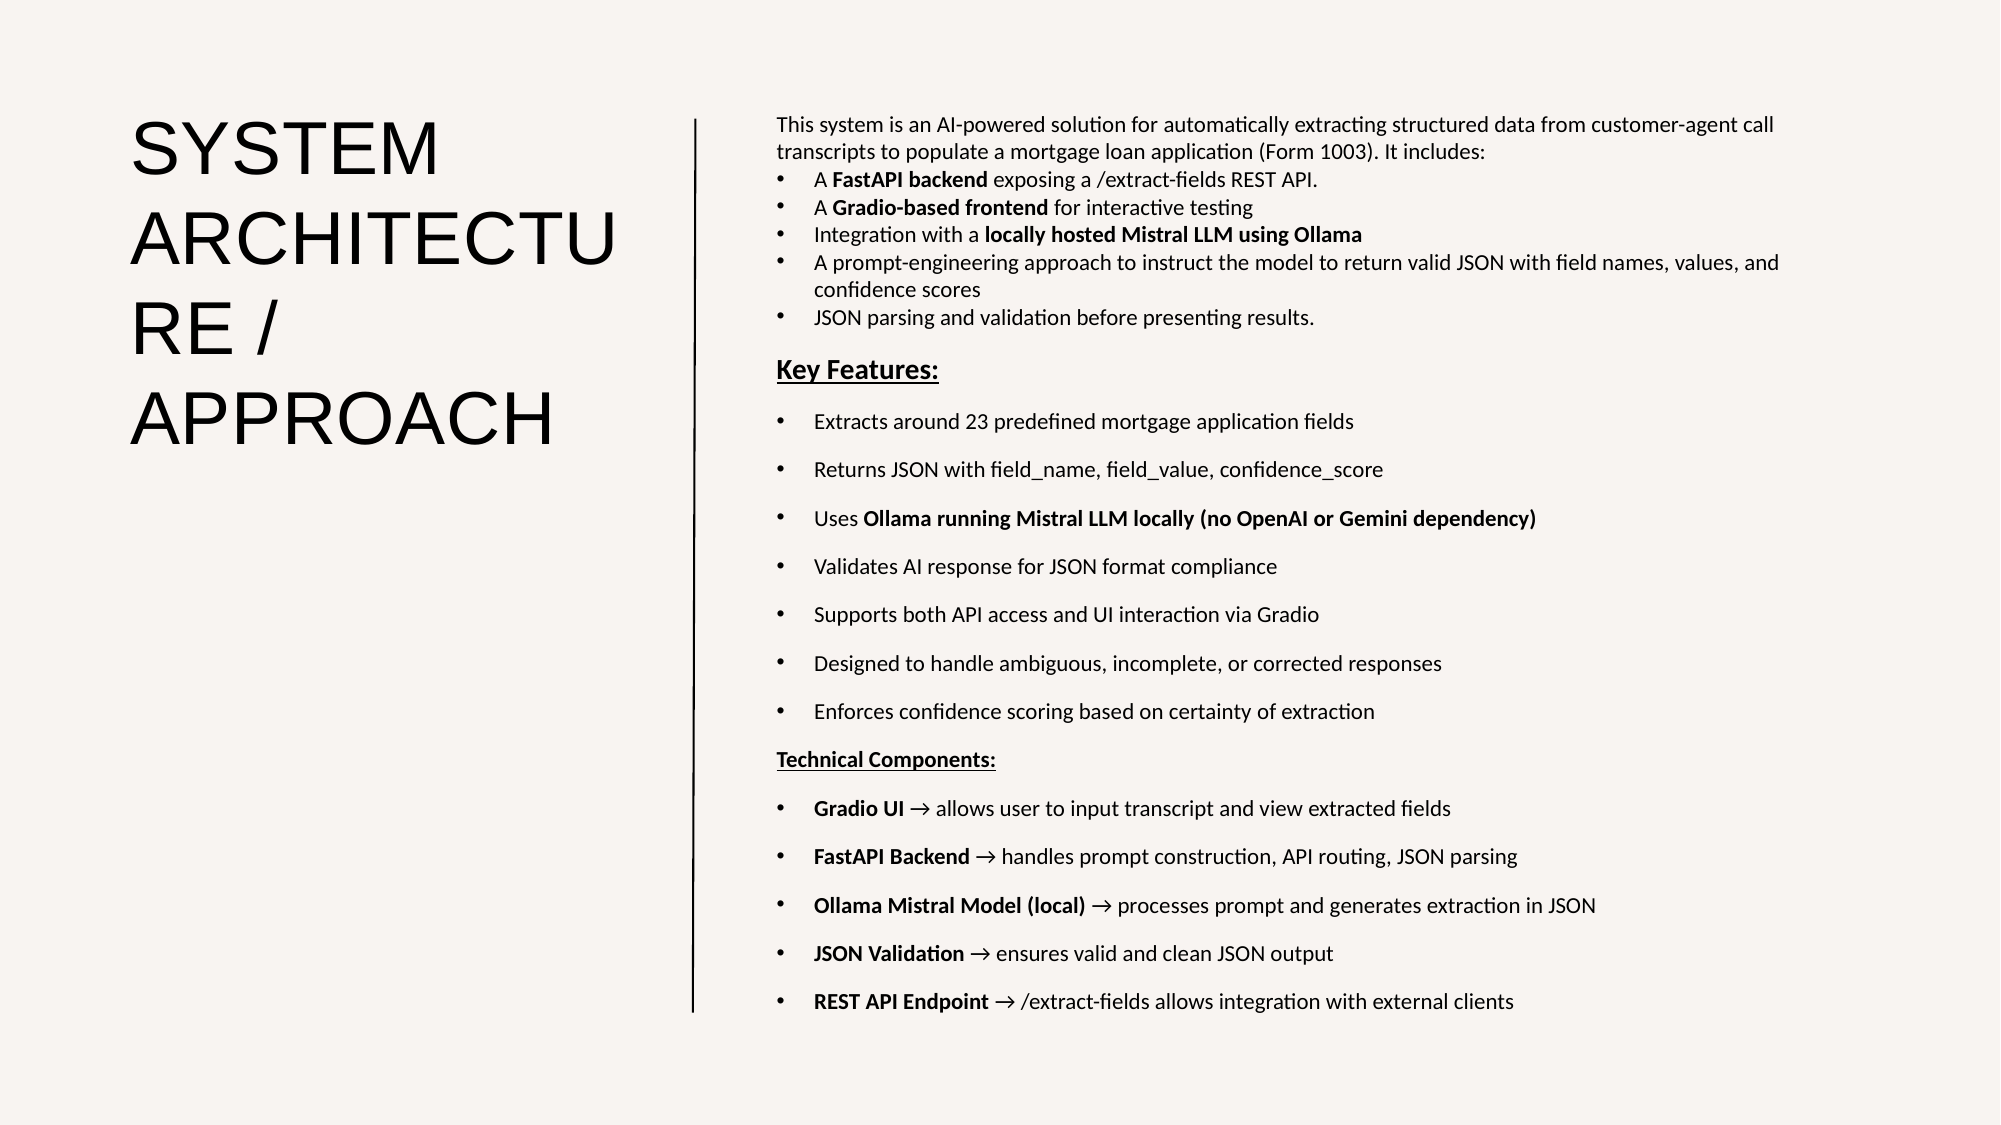

# SYSTEM ARCHITECTURE / APPROACH
This system is an AI-powered solution for automatically extracting structured data from customer-agent call transcripts to populate a mortgage loan application (Form 1003). It includes:
A FastAPI backend exposing a /extract-fields REST API.
A Gradio-based frontend for interactive testing
Integration with a locally hosted Mistral LLM using Ollama
A prompt-engineering approach to instruct the model to return valid JSON with field names, values, and confidence scores
JSON parsing and validation before presenting results.
Key Features:
Extracts around 23 predefined mortgage application fields
Returns JSON with field_name, field_value, confidence_score
Uses Ollama running Mistral LLM locally (no OpenAI or Gemini dependency)
Validates AI response for JSON format compliance
Supports both API access and UI interaction via Gradio
Designed to handle ambiguous, incomplete, or corrected responses
Enforces confidence scoring based on certainty of extraction
Technical Components:
Gradio UI → allows user to input transcript and view extracted fields
FastAPI Backend → handles prompt construction, API routing, JSON parsing
Ollama Mistral Model (local) → processes prompt and generates extraction in JSON
JSON Validation → ensures valid and clean JSON output
REST API Endpoint → /extract-fields allows integration with external clients